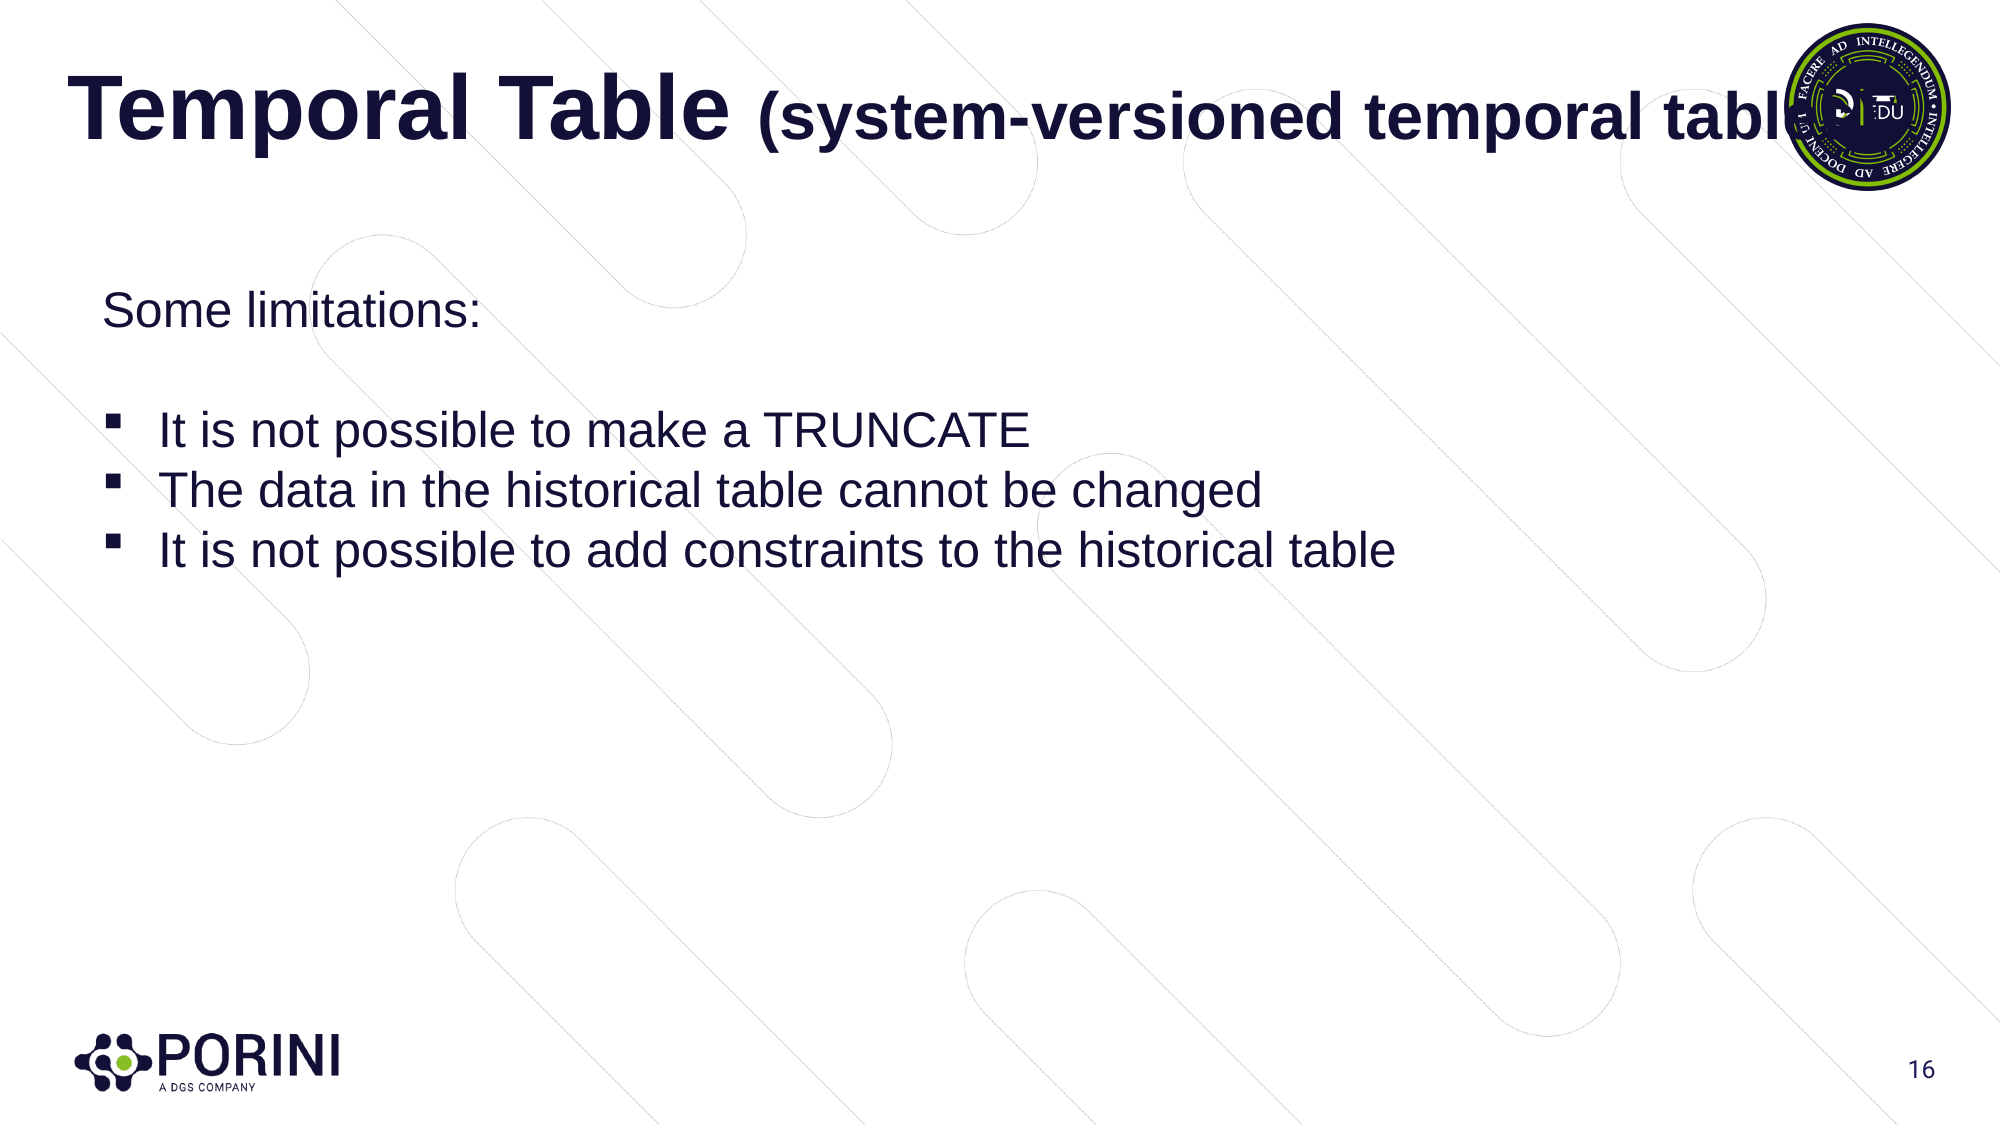

# Temporal Table (system-versioned temporal tables)
Some limitations:

It is not possible to make a TRUNCATE
The data in the historical table cannot be changed
It is not possible to add constraints to the historical table
16